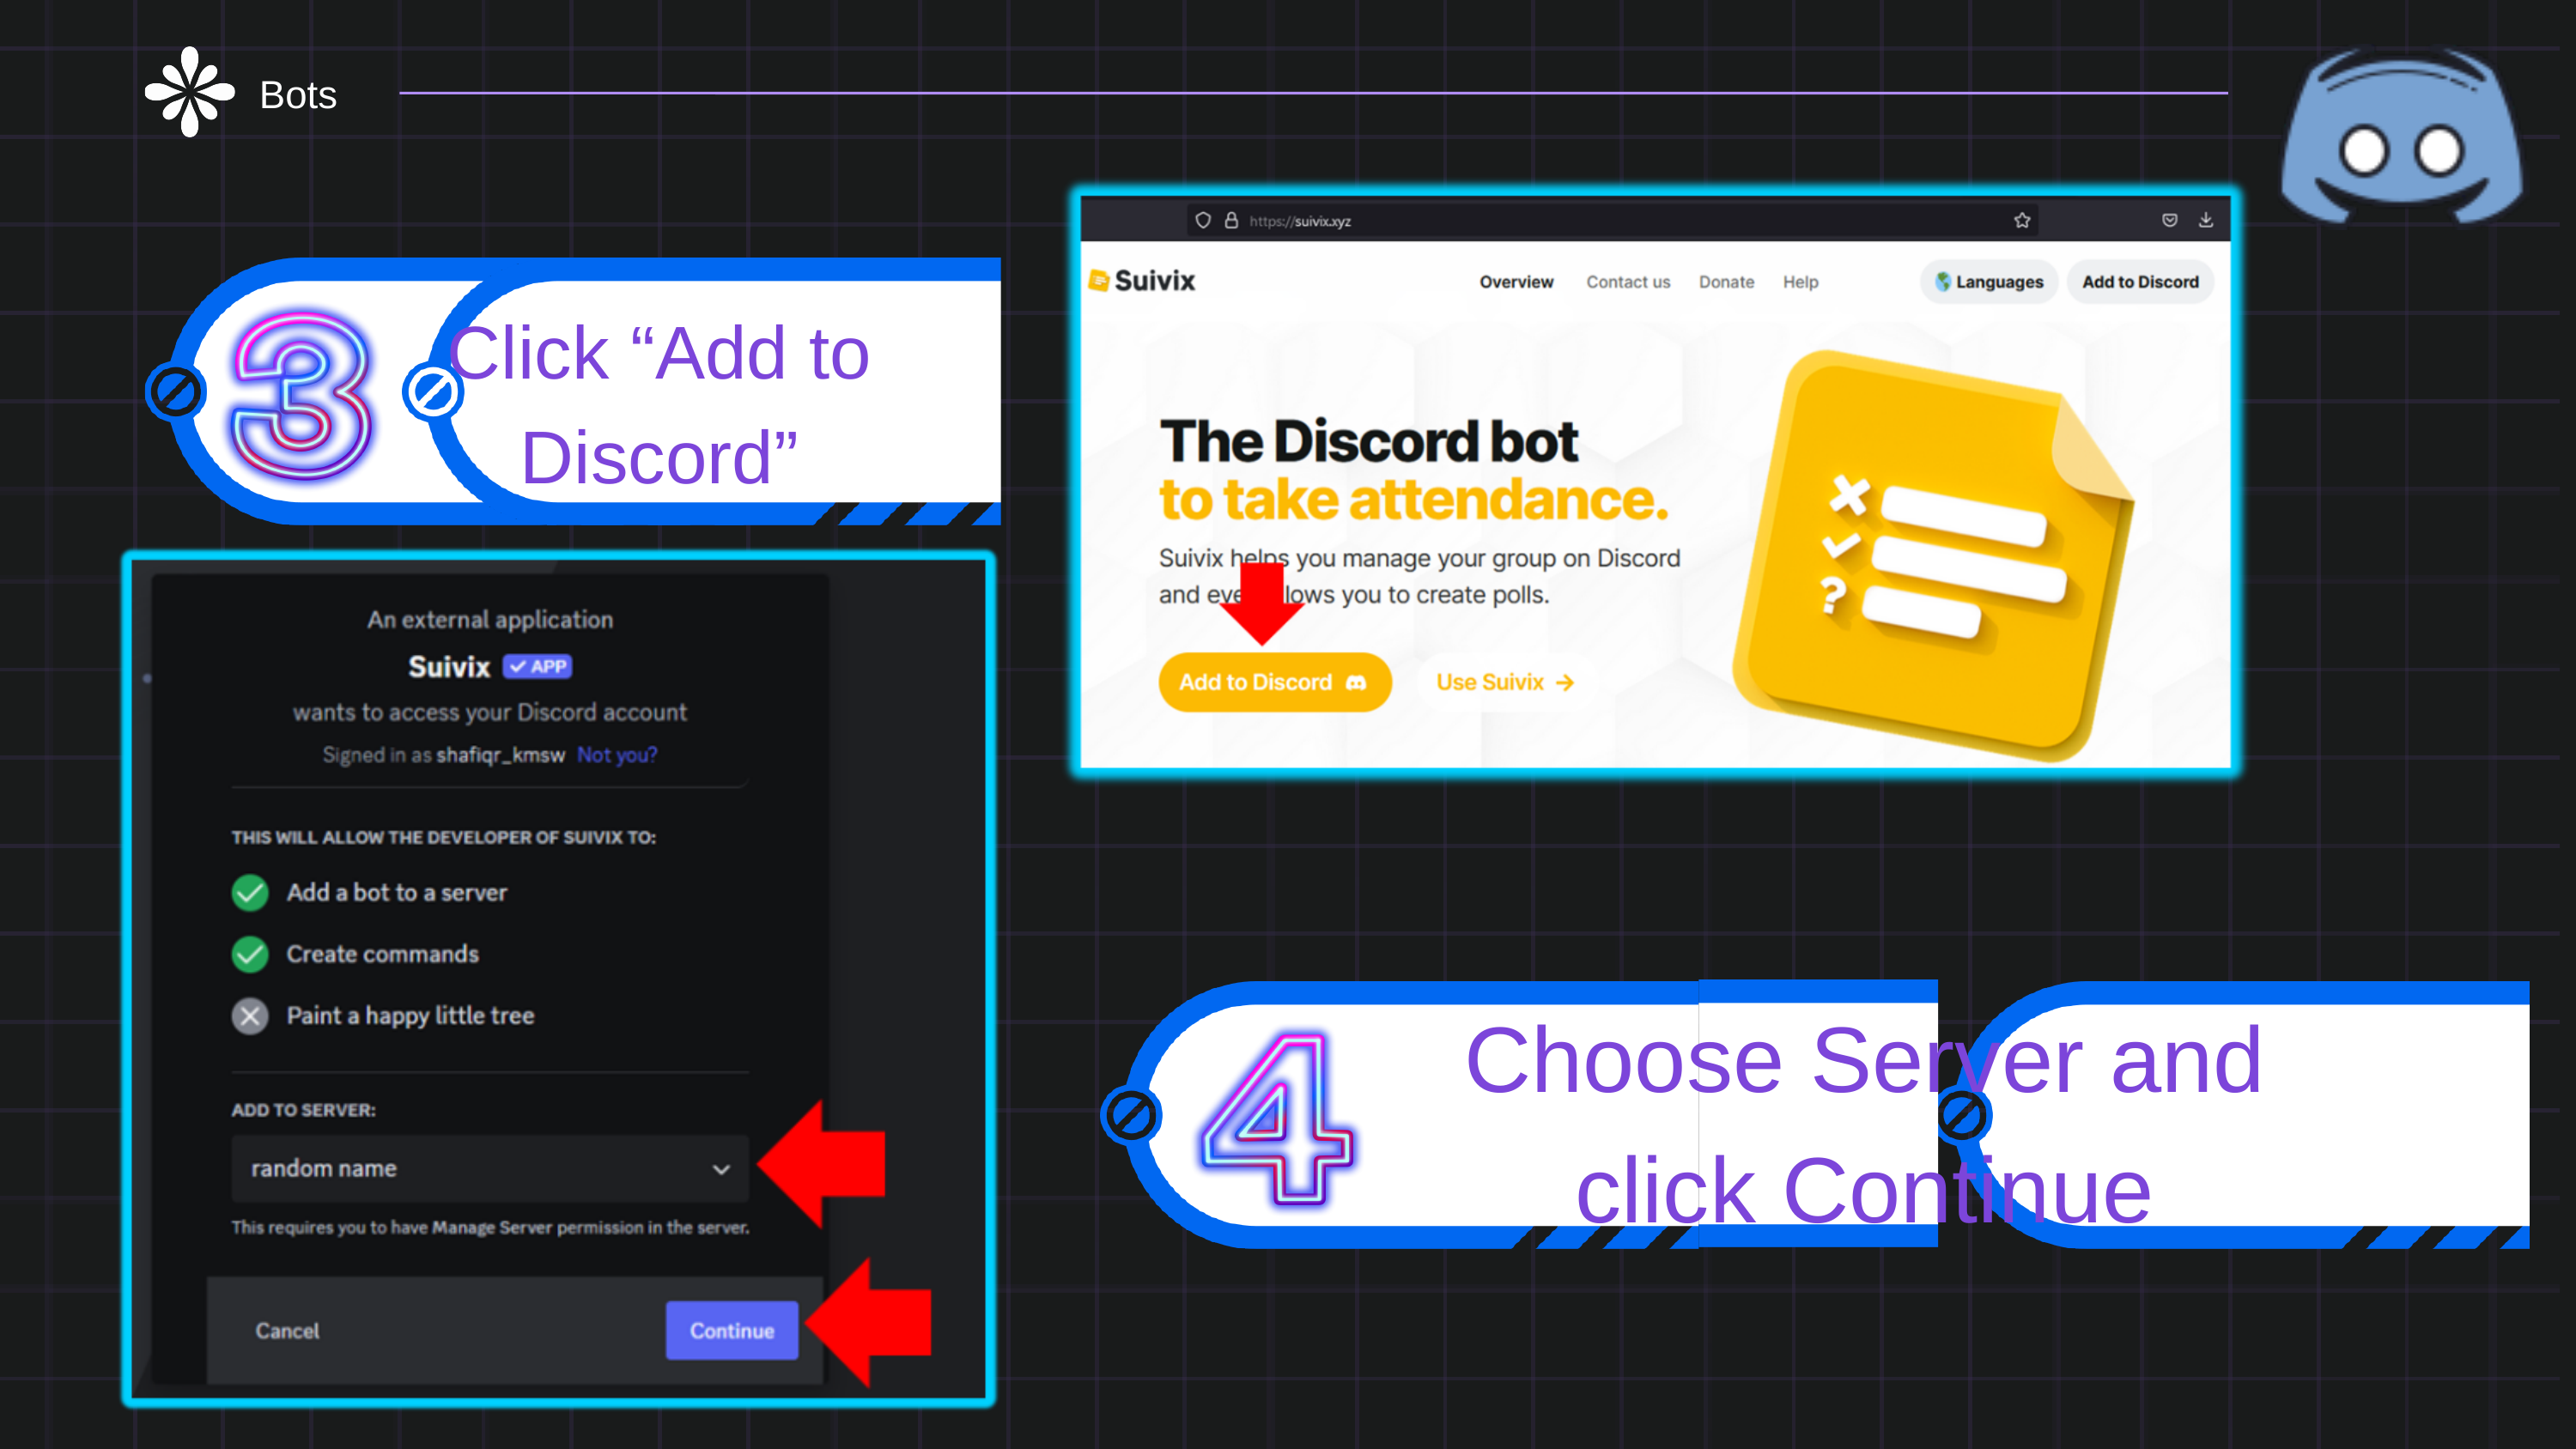

Bots

Click “Add to Discord”

Choose Server and click Continue